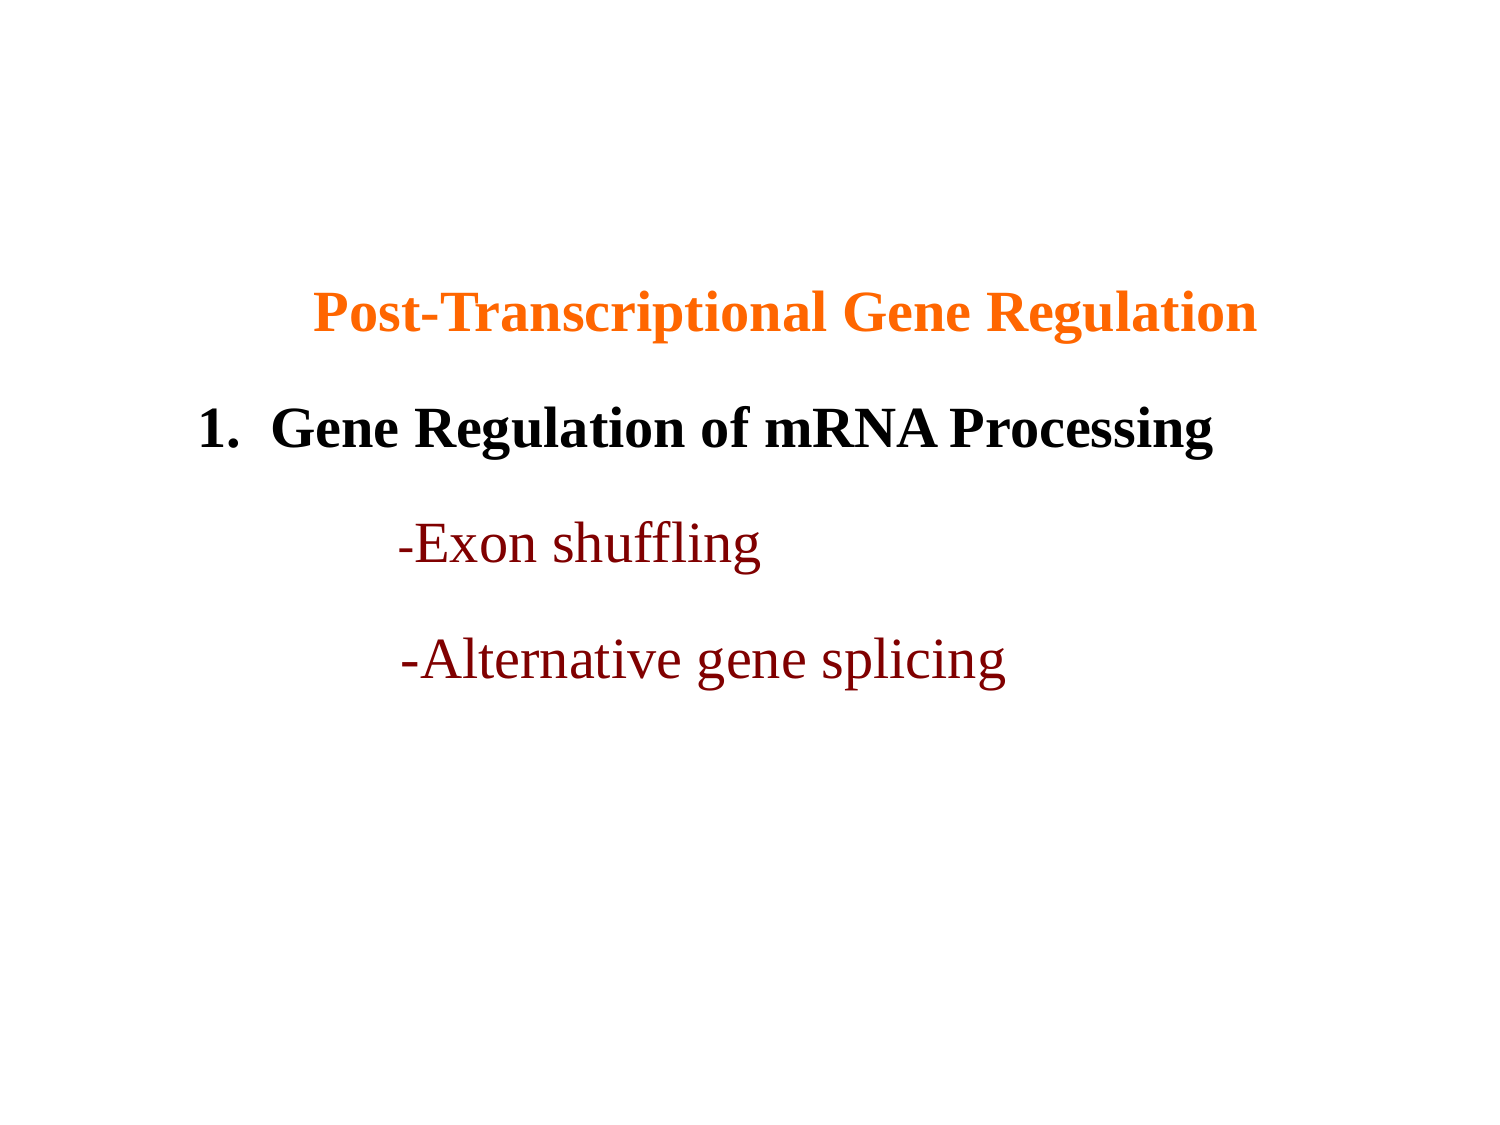

Post-Transcriptional Gene Regulation
1.  Gene Regulation of mRNA Processing
                -Exon shuffling
              -Alternative gene splicing